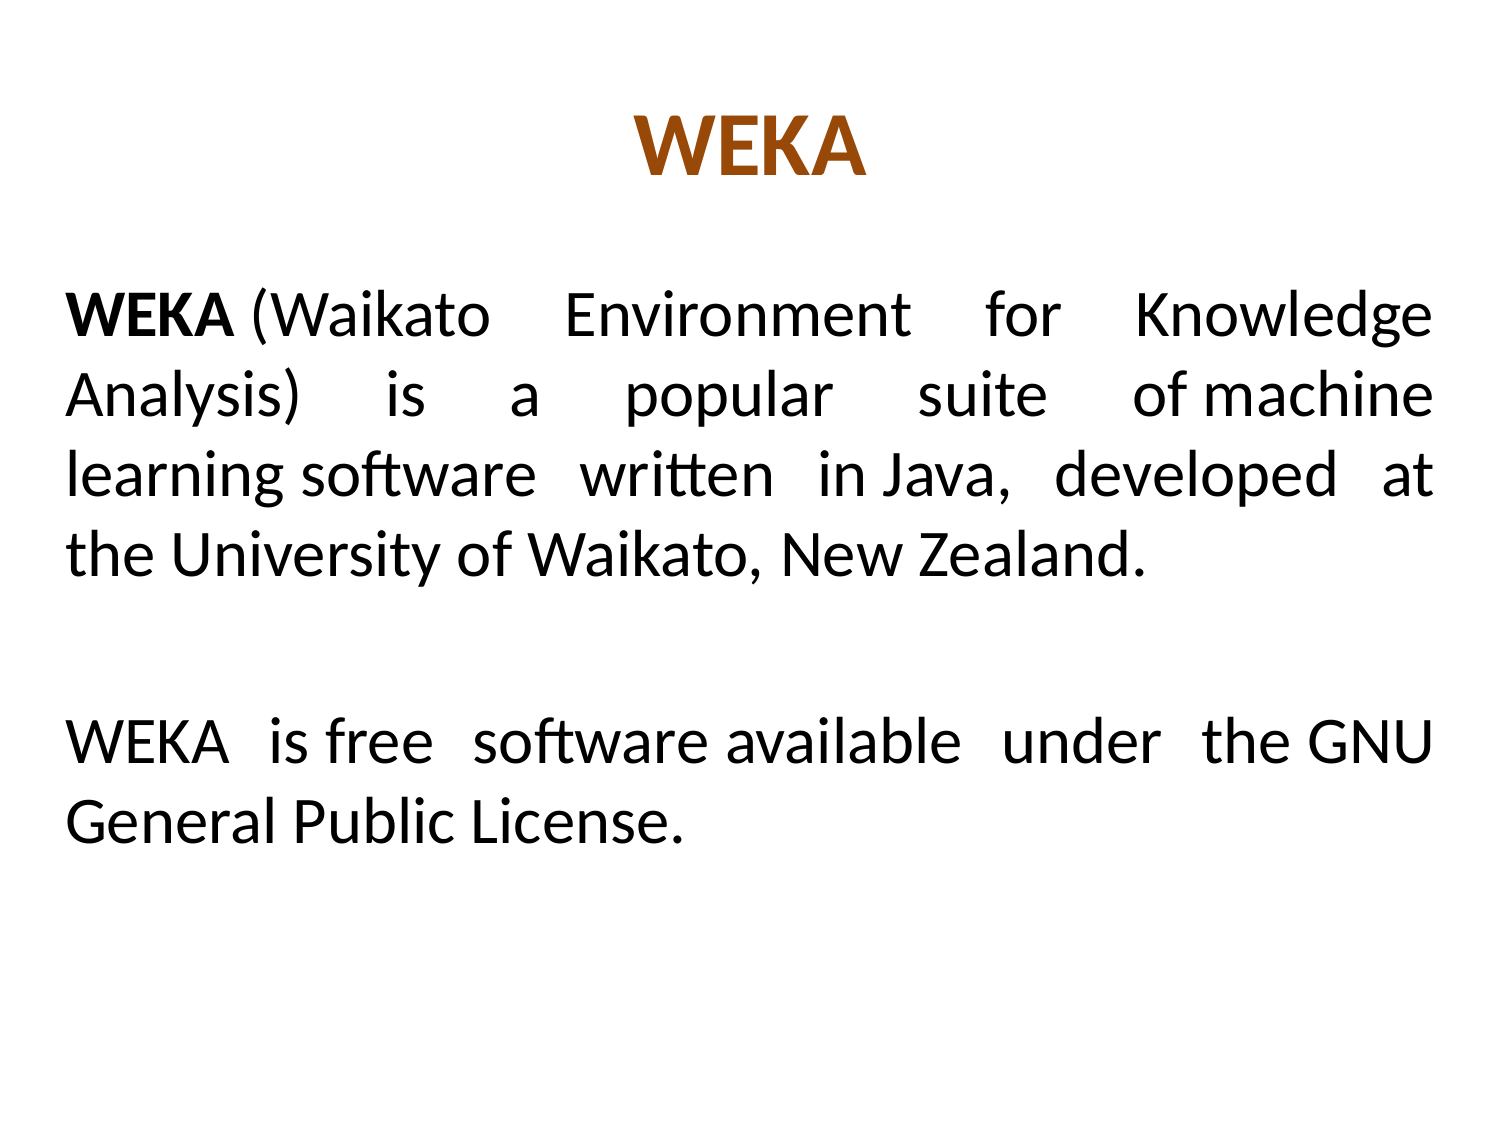

# WEKA
WEKA (Waikato Environment for Knowledge Analysis) is a popular suite of machine learning software written in Java, developed at the University of Waikato, New Zealand.

WEKA is free software available under the GNU General Public License.